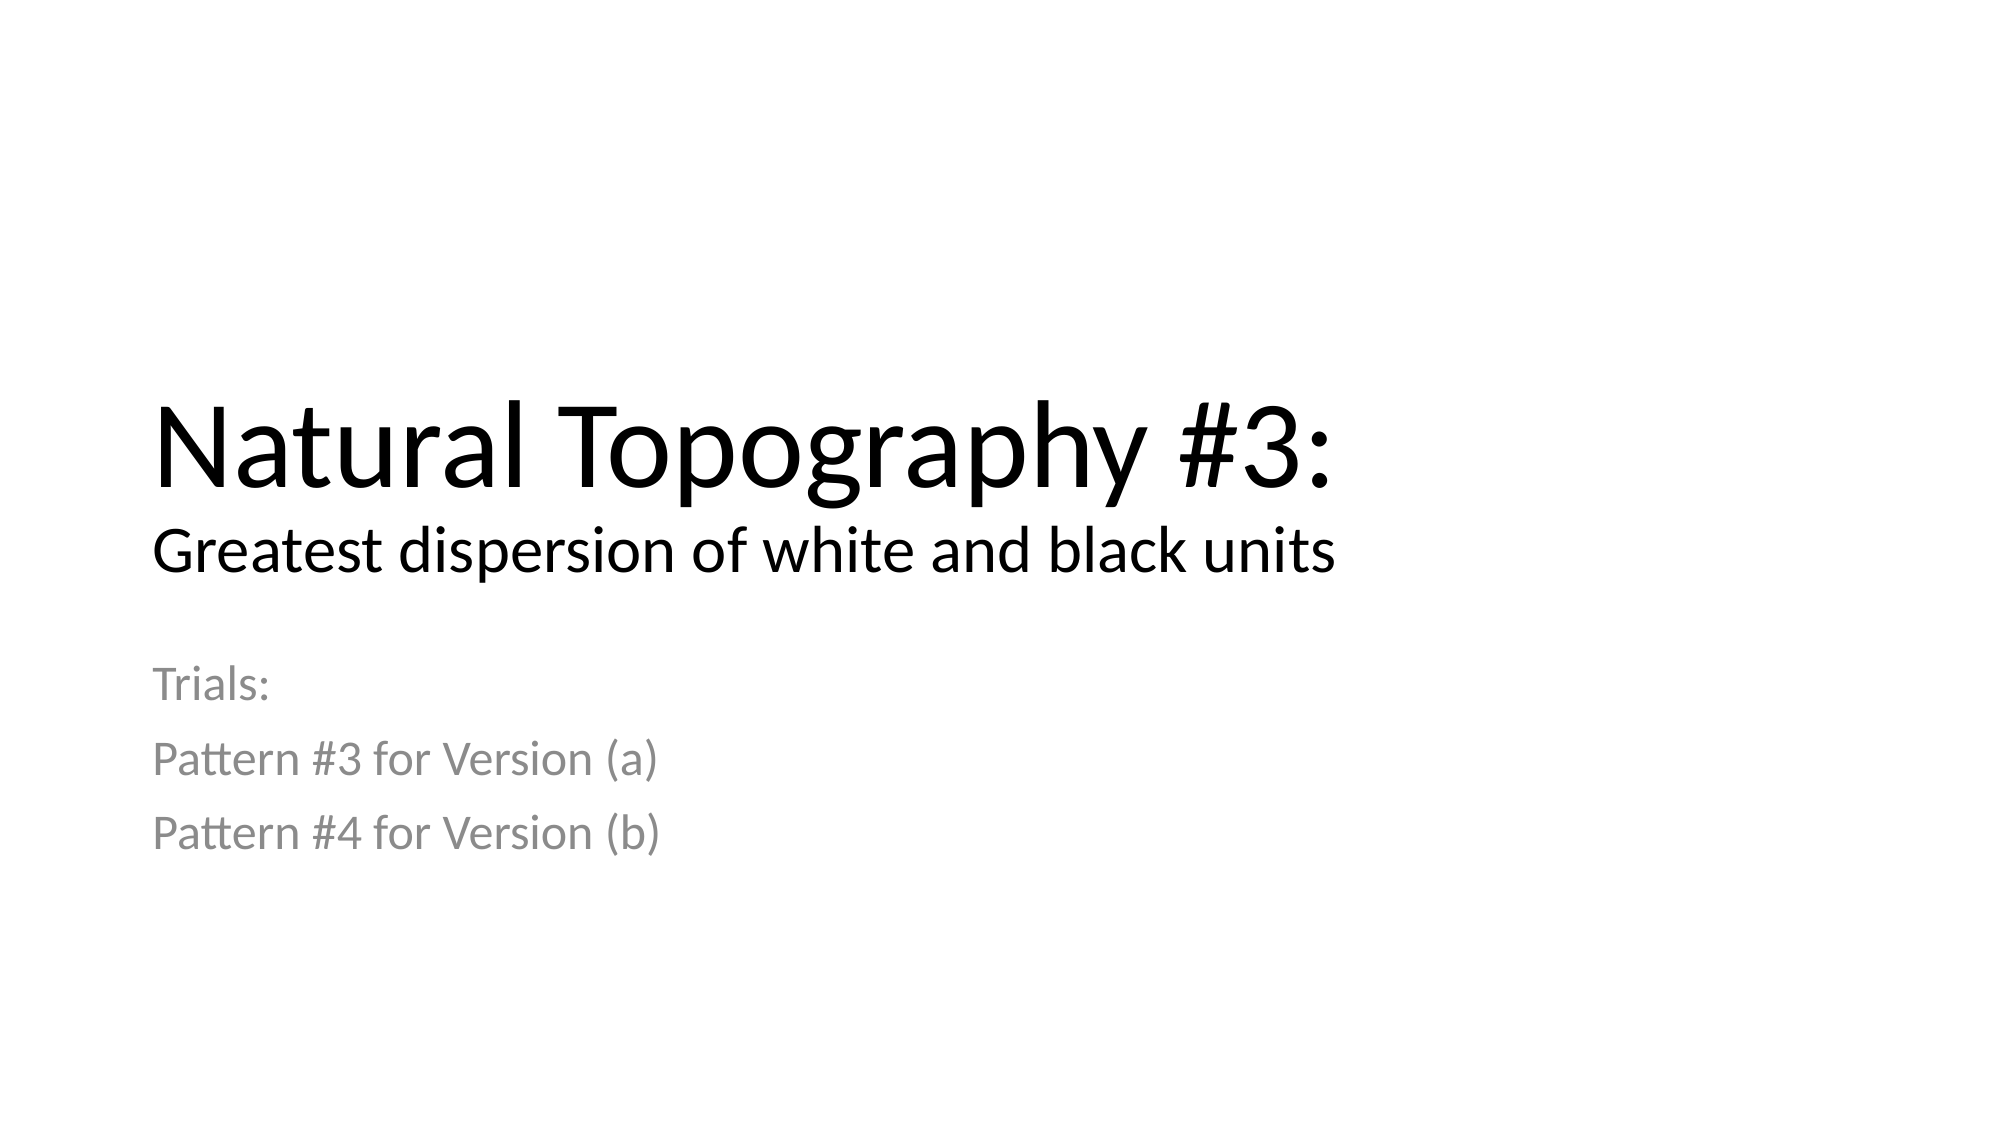

# Natural Topography #3: Greatest dispersion of white and black units
Trials:
Pattern #3 for Version (a)
Pattern #4 for Version (b)